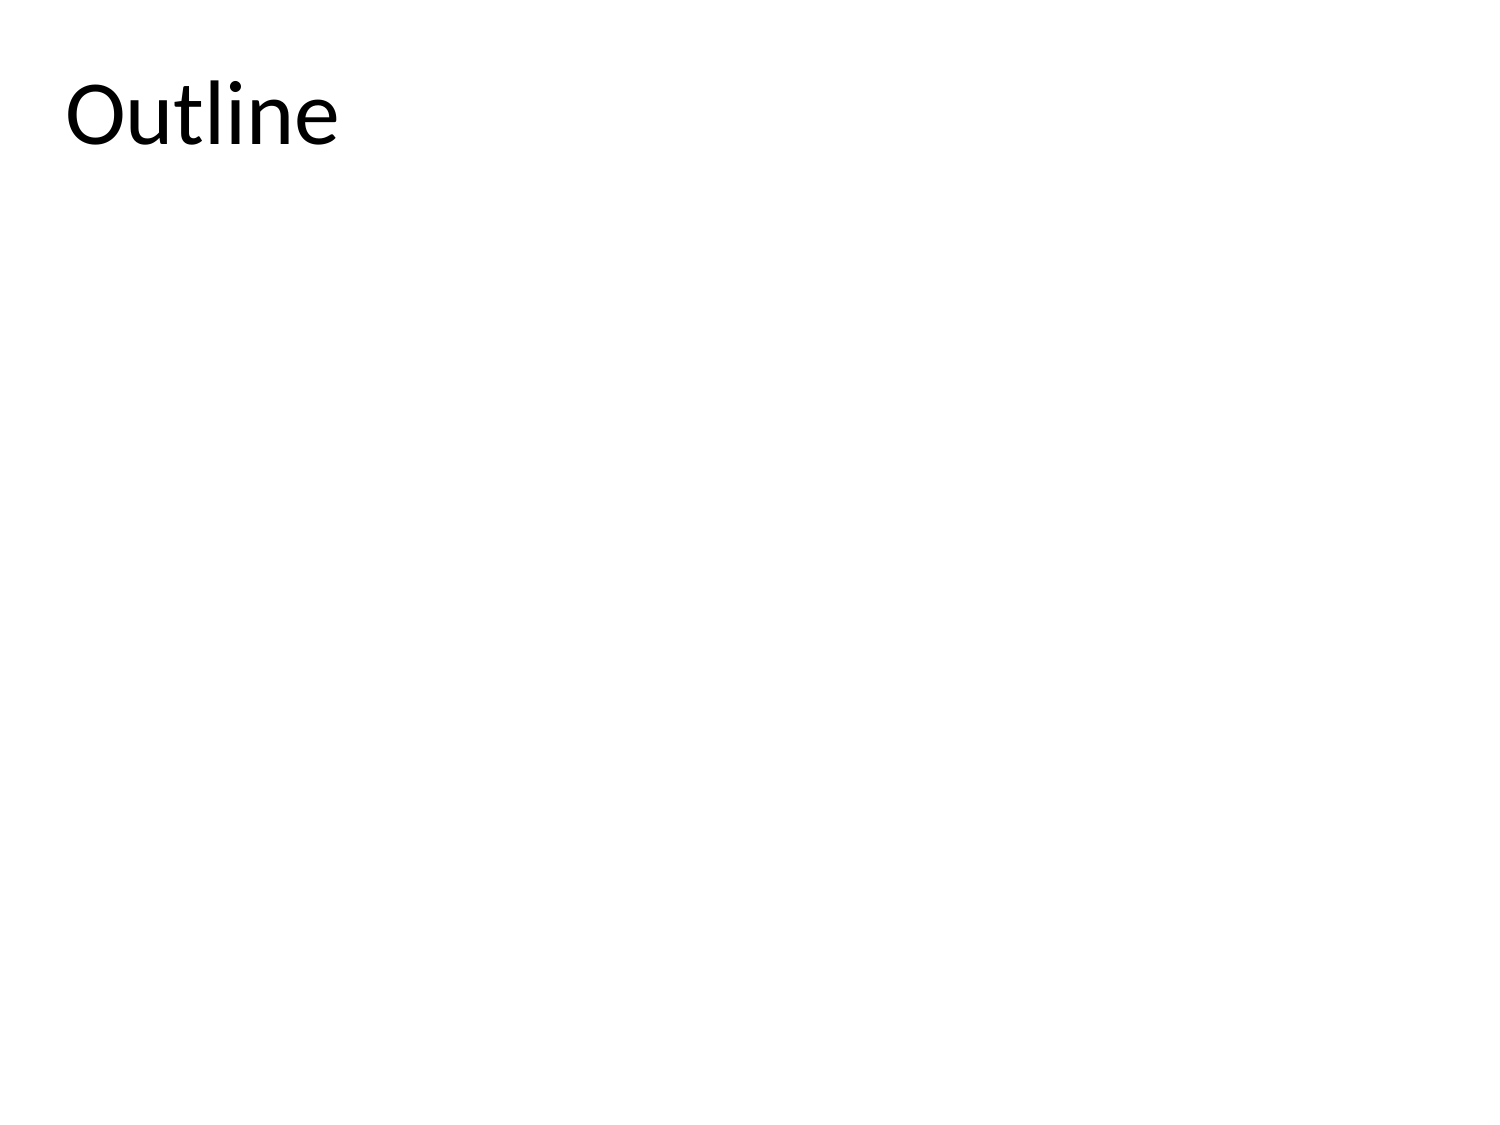

# Outline
Literature Review
Risk Clustering
Sentiment Analysis
Techniques

Introduction
Motivation
Problems
Objectives
Benefits

Method
Risk Clustering
Risk Measurement
Evaluation
Conclusion
Conclusion
Future    Works

Discussion
Main Result
Advantages and Disadvantages